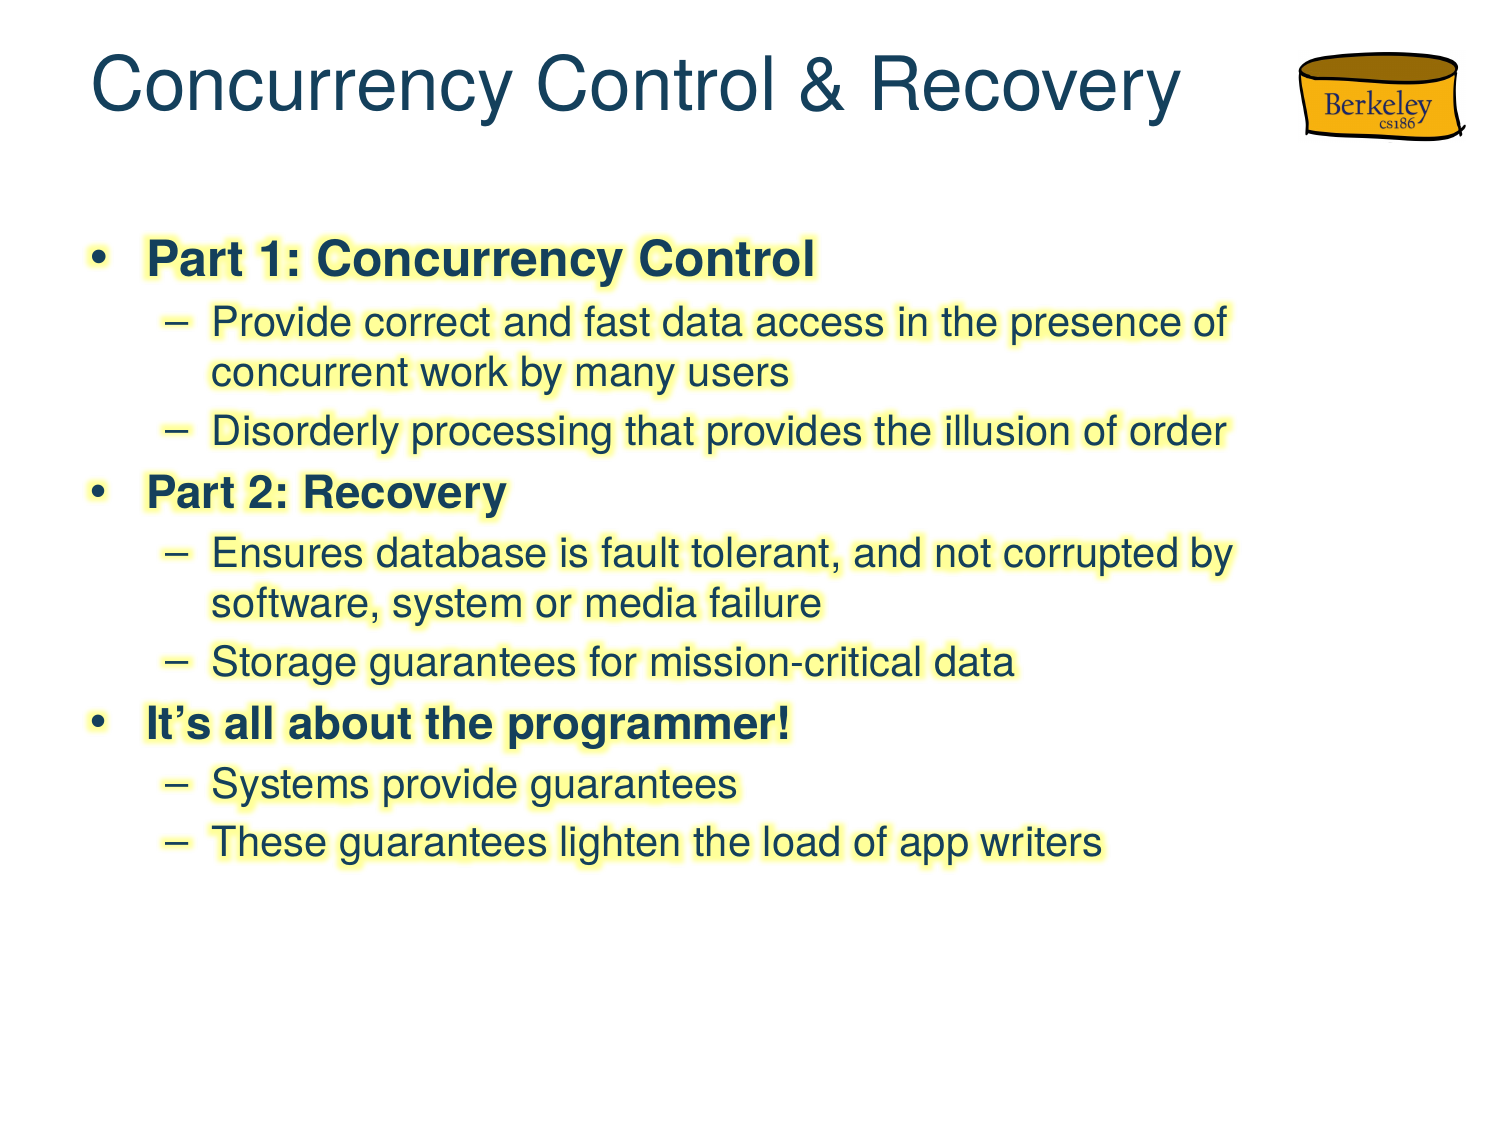

# Concurrency Control & Recovery

Part 1: Concurrency Control
Provide correct and fast data access in the presence of concurrent work by many users
Disorderly processing that provides the illusion of order
Part 2: Recovery
Ensures database is fault tolerant, and not corrupted by software, system or media failure
Storage guarantees for mission-critical data
It’s all about the programmer!
Systems provide guarantees
These guarantees lighten the load of app writers